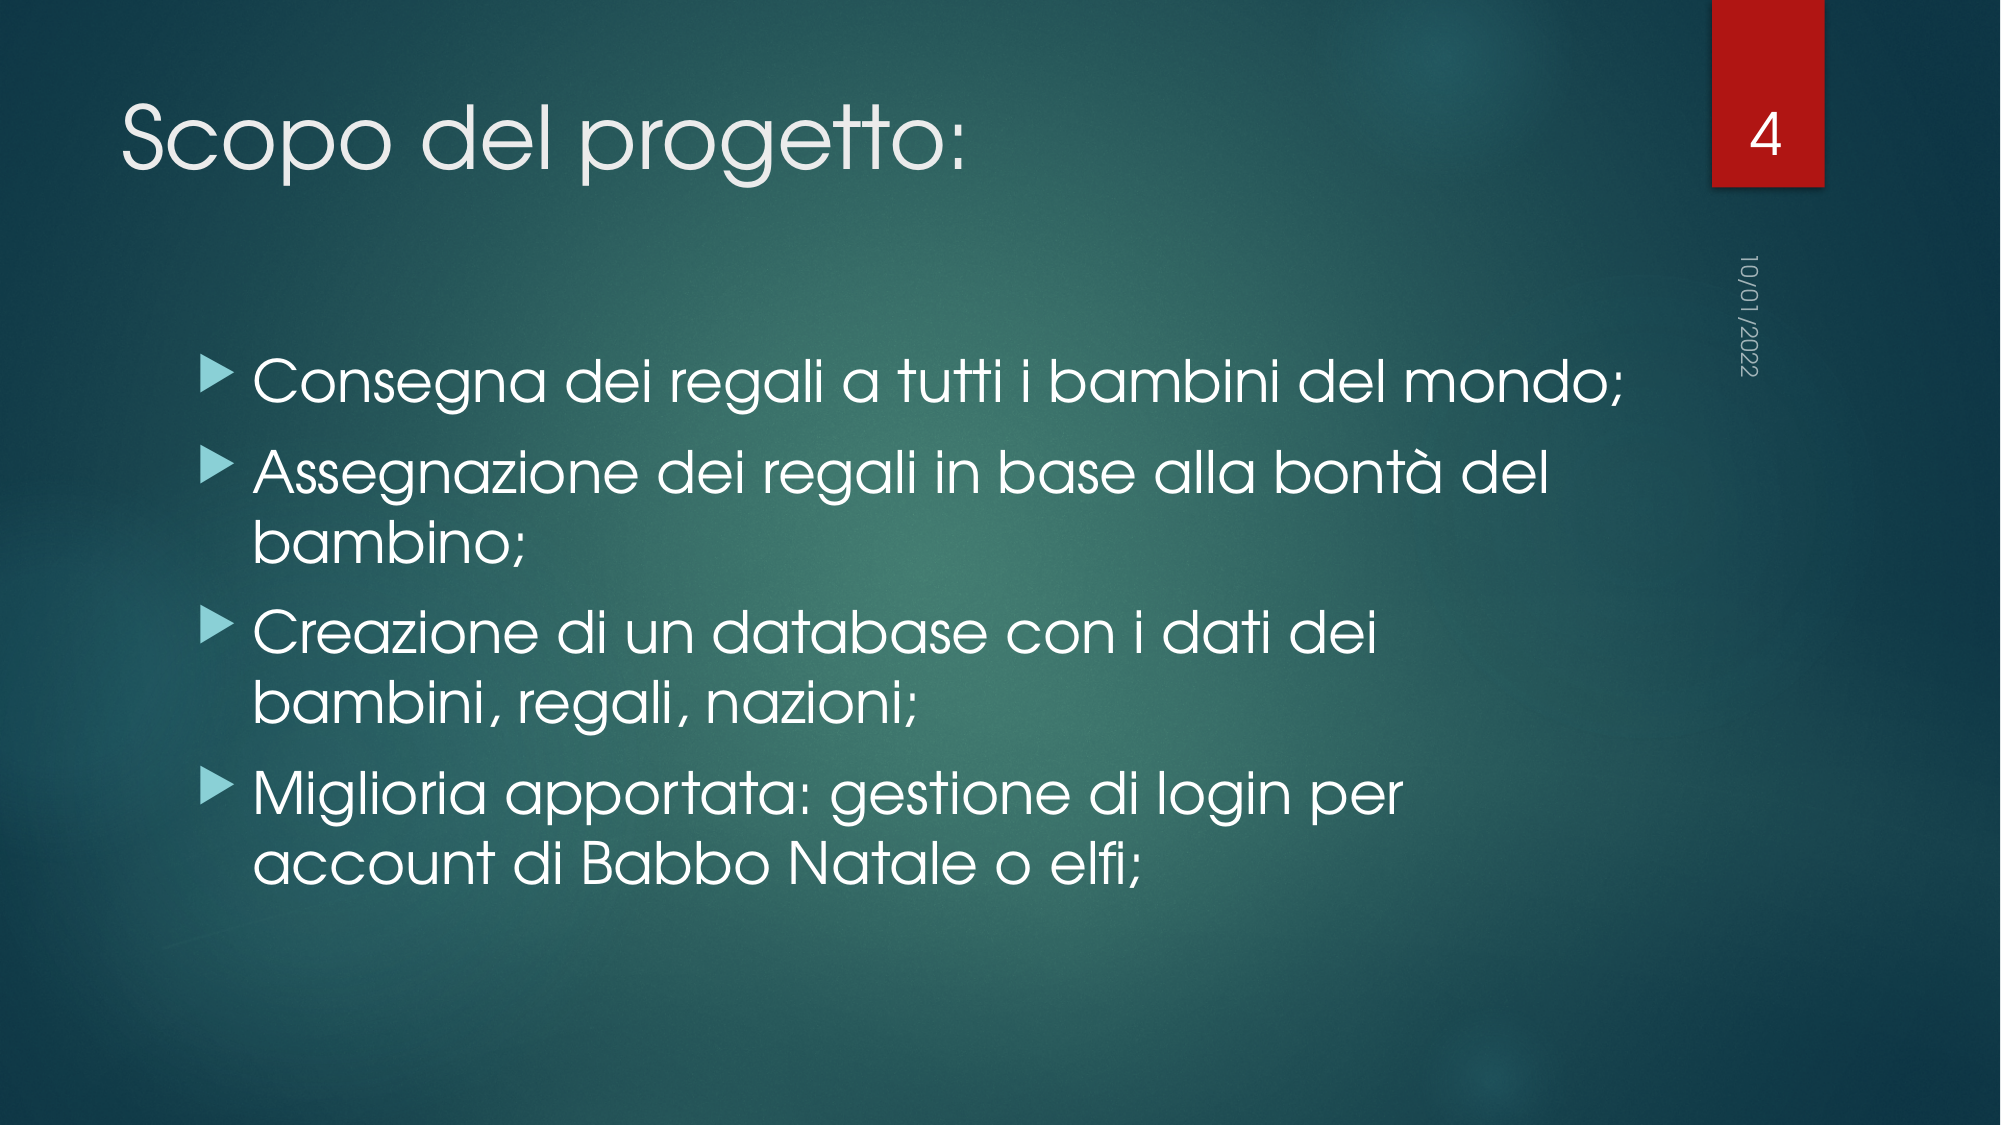

4
# Scopo del progetto:
10/01/2022
Consegna dei regali a tutti i bambini del mondo;
Assegnazione dei regali in base alla bontà del bambino;
Creazione di un database con i dati dei bambini, regali, nazioni;
Miglioria apportata: gestione di login per account di Babbo Natale o elfi;